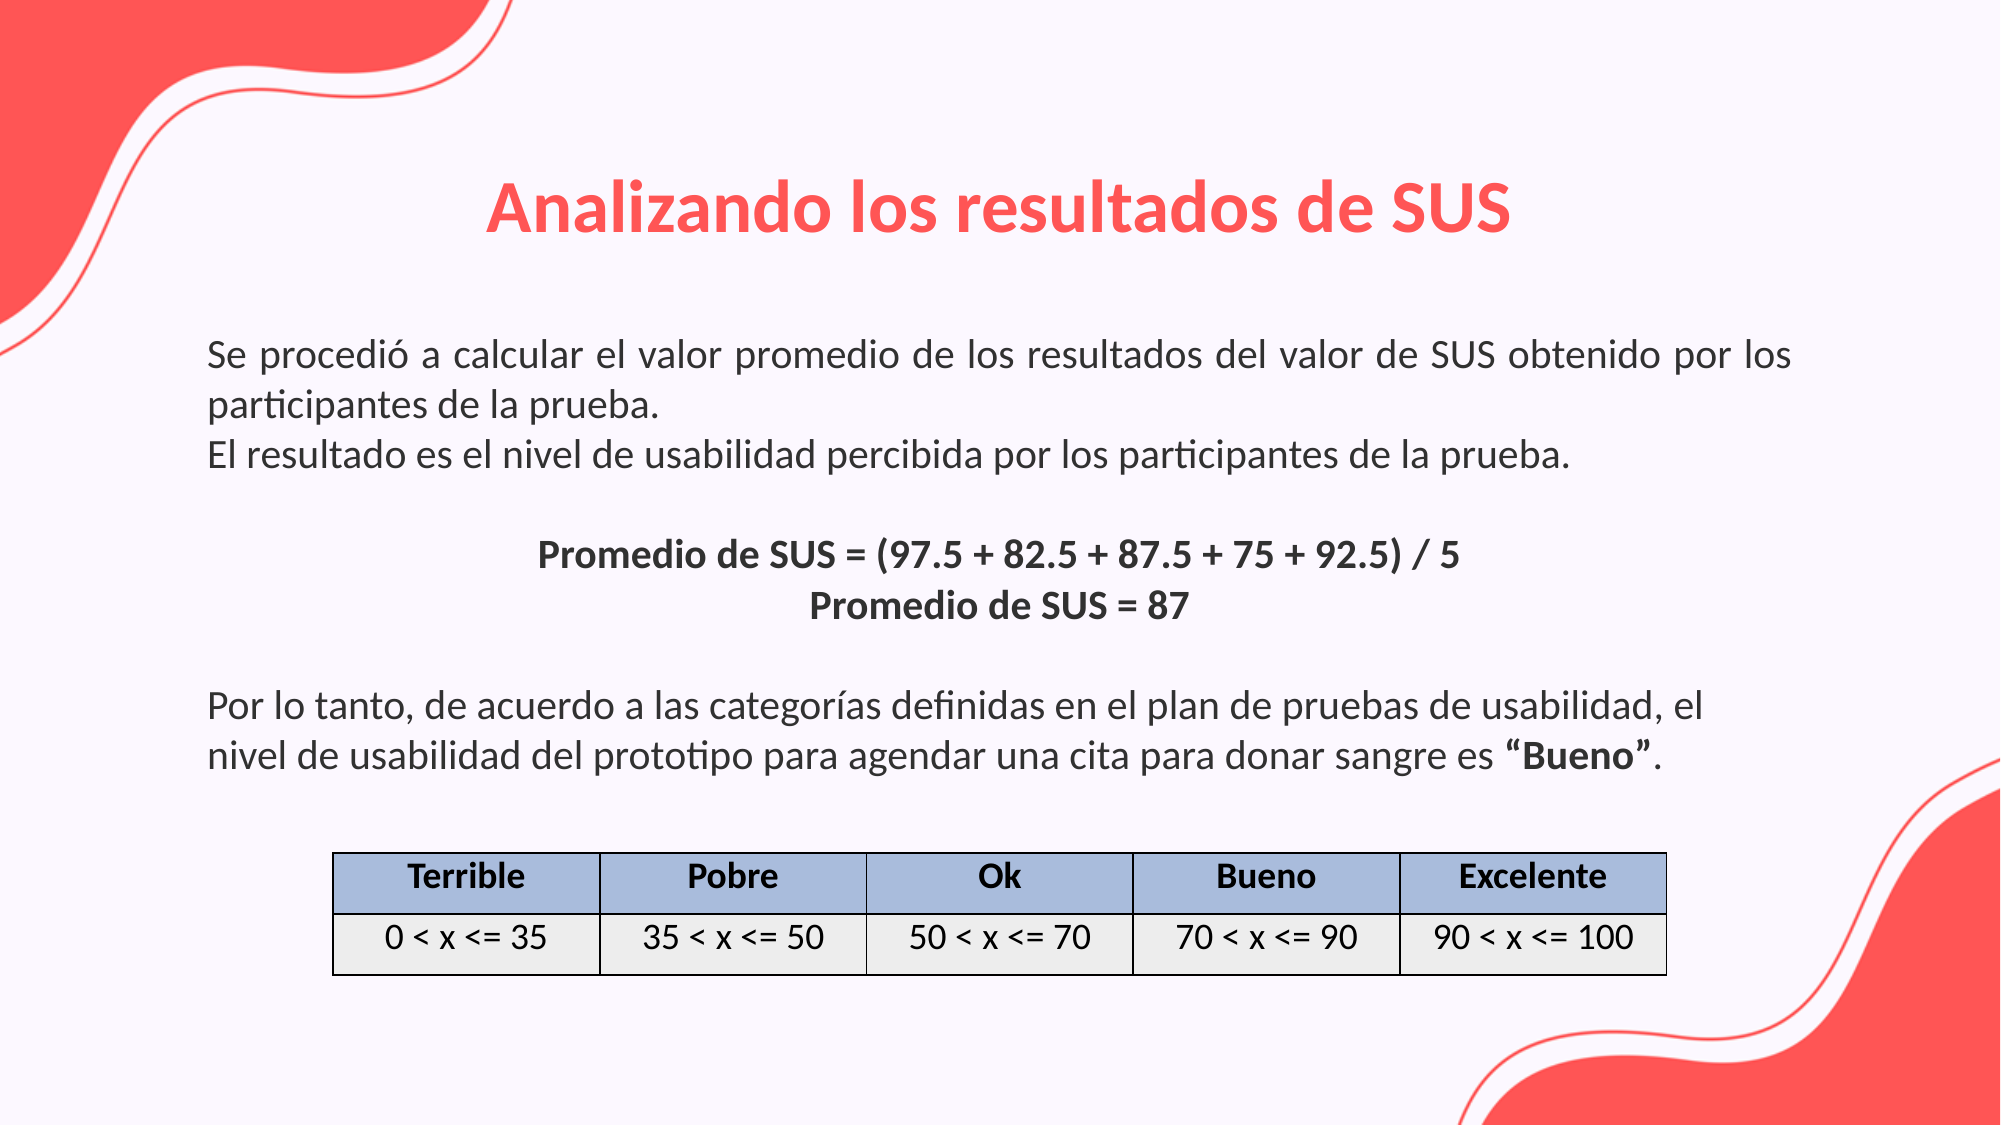

Analizando los resultados de SUS
Se procedió a calcular el valor promedio de los resultados del valor de SUS obtenido por los participantes de la prueba.
El resultado es el nivel de usabilidad percibida por los participantes de la prueba.

Promedio de SUS = (97.5 + 82.5 + 87.5 + 75 + 92.5) / 5
Promedio de SUS = 87

Por lo tanto, de acuerdo a las categorías definidas en el plan de pruebas de usabilidad, el nivel de usabilidad del prototipo para agendar una cita para donar sangre es “Bueno”.
| Terrible | Pobre | Ok | Bueno | Excelente |
| --- | --- | --- | --- | --- |
| 0 < x <= 35 | 35 < x <= 50 | 50 < x <= 70 | 70 < x <= 90 | 90 < x <= 100 |